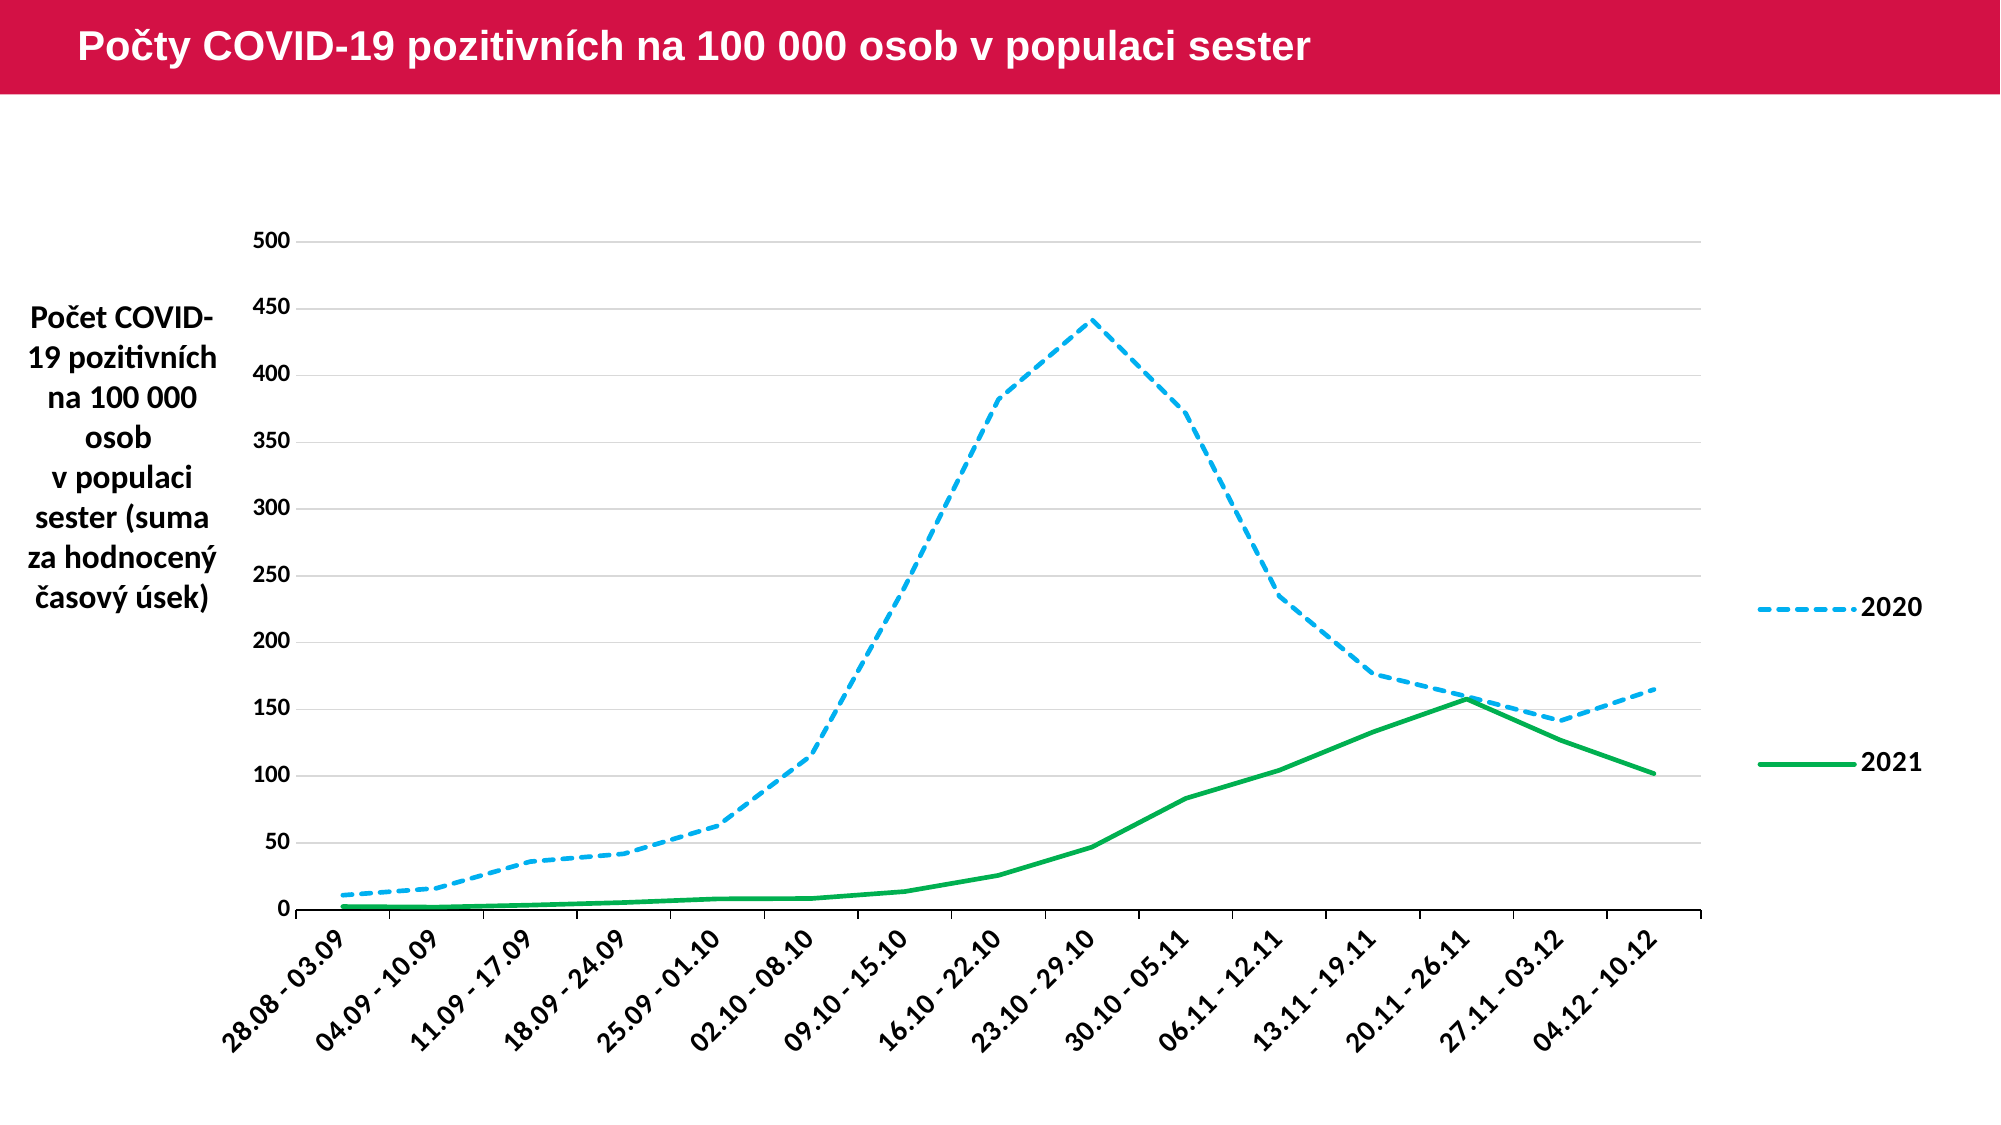

# Počty COVID-19 pozitivních na 100 000 osob v populaci sester

### Chart

| Category | 2020 | 2021 |
|---|---|---|
| 28.08 - 03.09 | 10.8573193 | 2.3441615 |
| 04.09 - 10.09 | 16.0562927 | 1.9292728 |
| 11.09 - 17.09 | 36.0100321 | 3.4424924 |
| 18.09 - 24.09 | 41.8641634 | 5.3661724 |
| 25.09 - 01.10 | 62.7145729 | 8.1118723 |
| 02.10 - 08.10 | 115.4598496 | 8.3845685 |
| 09.10 - 15.10 | 241.7332004 | 13.6088834 |
| 16.10 - 22.10 | 382.142093 | 25.7077537 |
| 23.10 - 29.10 | 441.799884 | 46.8827765 |
| 30.10 - 05.11 | 371.7129773 | 83.3304685 |
| 06.11 - 12.11 | 234.7332766 | 104.4068206 |
| 13.11 - 19.11 | 176.5682266 | 133.0672904 |
| 20.11 - 26.11 | 159.696632 | 157.7564988 |
| 27.11 - 03.12 | 141.4619775 | 126.9815036 |
| 04.12 - 10.12 | 164.9179991 | 101.8842379 |
Počet COVID-19 pozitivních na 100 000 osob  v populaci sester (suma za hodnocený časový úsek)